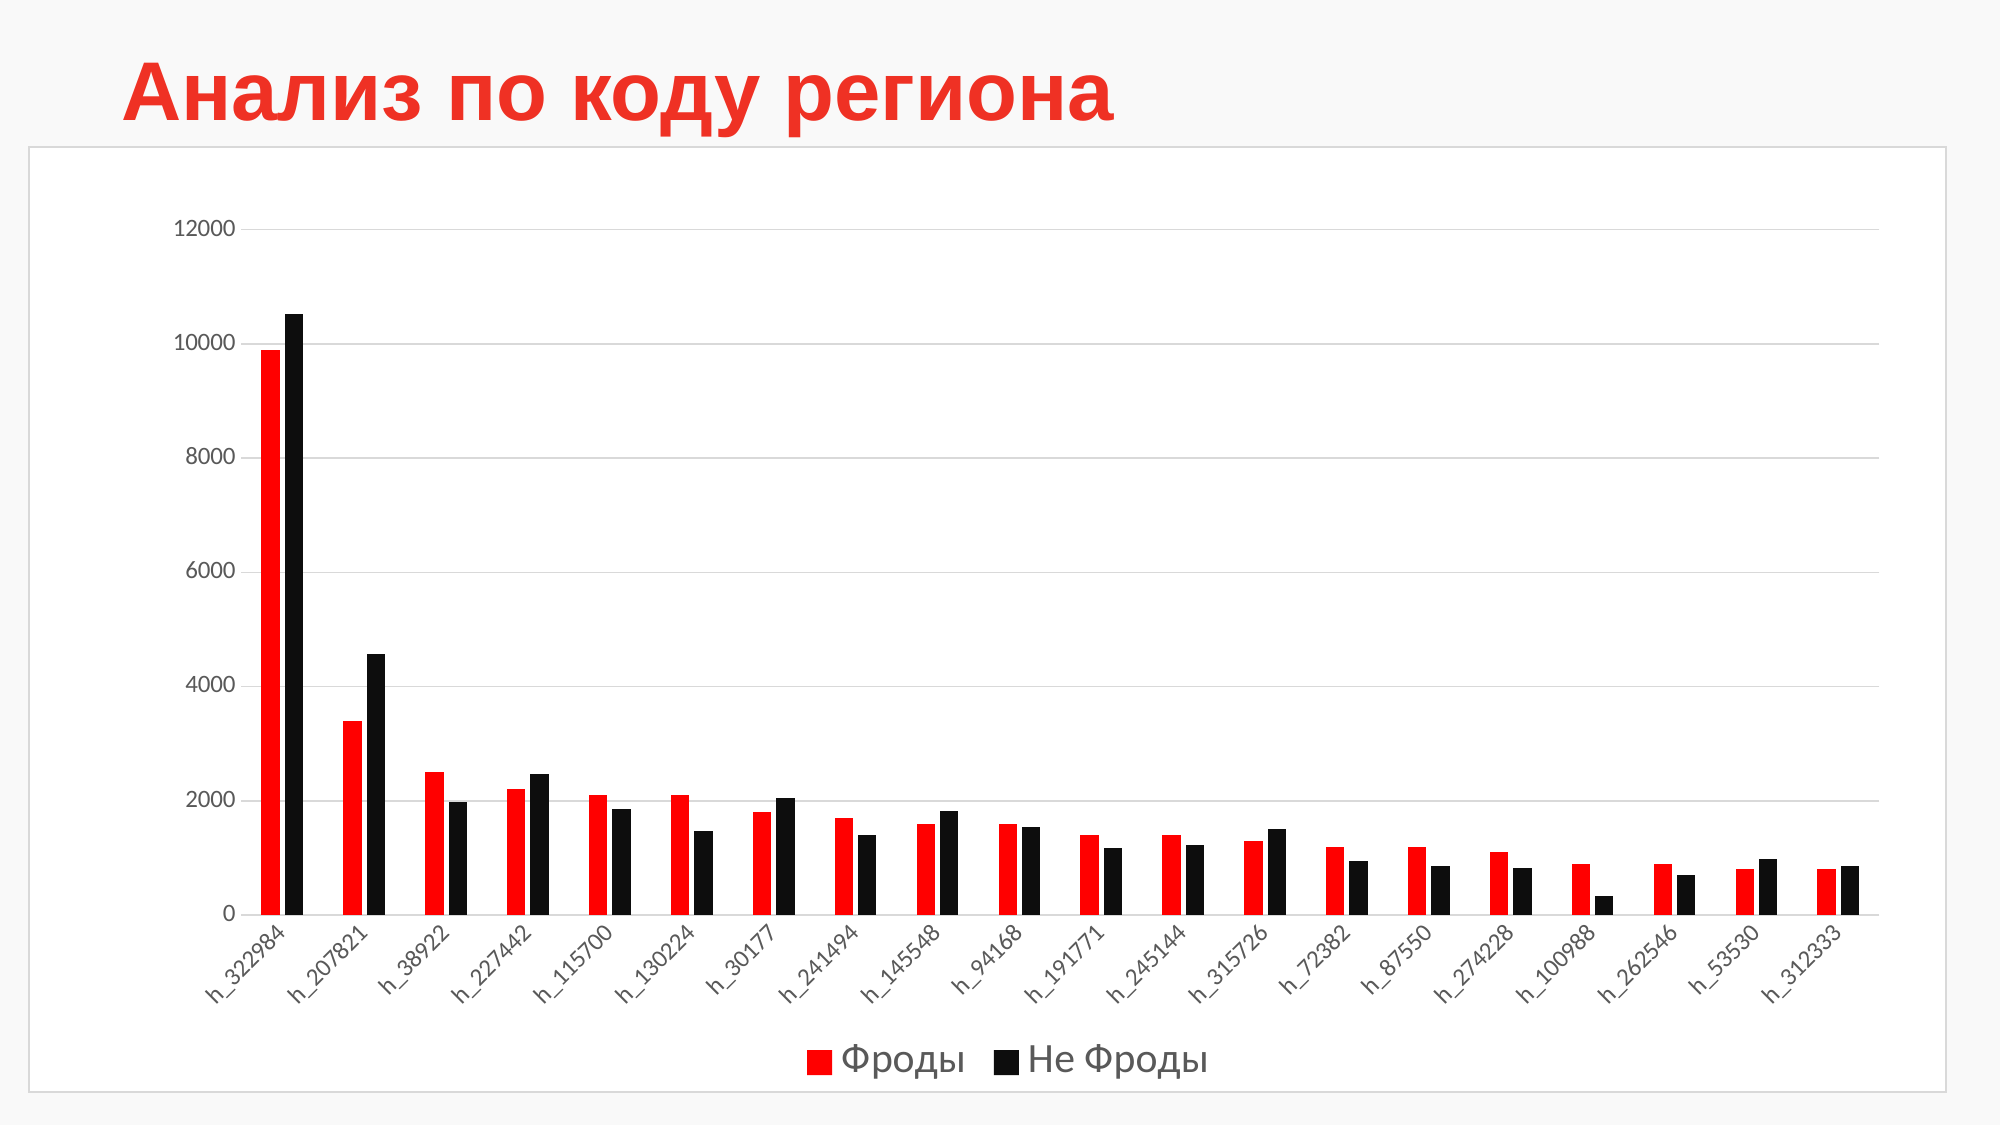

Анализ по коду региона

### Chart

| Category | Фроды | Не Фроды |
|---|---|---|
| h_322984 | 9900.0 | 10516.0 |
| h_207821 | 3400.0 | 4568.0 |
| h_38922 | 2500.0 | 1973.0 |
| h_227442 | 2200.0 | 2478.0 |
| h_115700 | 2100.0 | 1863.0 |
| h_130224 | 2100.0 | 1481.0 |
| h_30177 | 1800.0 | 2057.0 |
| h_241494 | 1700.0 | 1401.0 |
| h_145548 | 1600.0 | 1828.0 |
| h_94168 | 1600.0 | 1545.0 |
| h_191771 | 1400.0 | 1183.0 |
| h_245144 | 1400.0 | 1234.0 |
| h_315726 | 1300.0 | 1507.0 |
| h_72382 | 1200.0 | 947.0 |
| h_87550 | 1200.0 | 860.0 |
| h_274228 | 1100.0 | 831.0 |
| h_100988 | 900.0 | 334.0 |
| h_262546 | 900.0 | 698.0 |
| h_53530 | 800.0 | 990.0 |
| h_312333 | 800.0 | 857.0 |